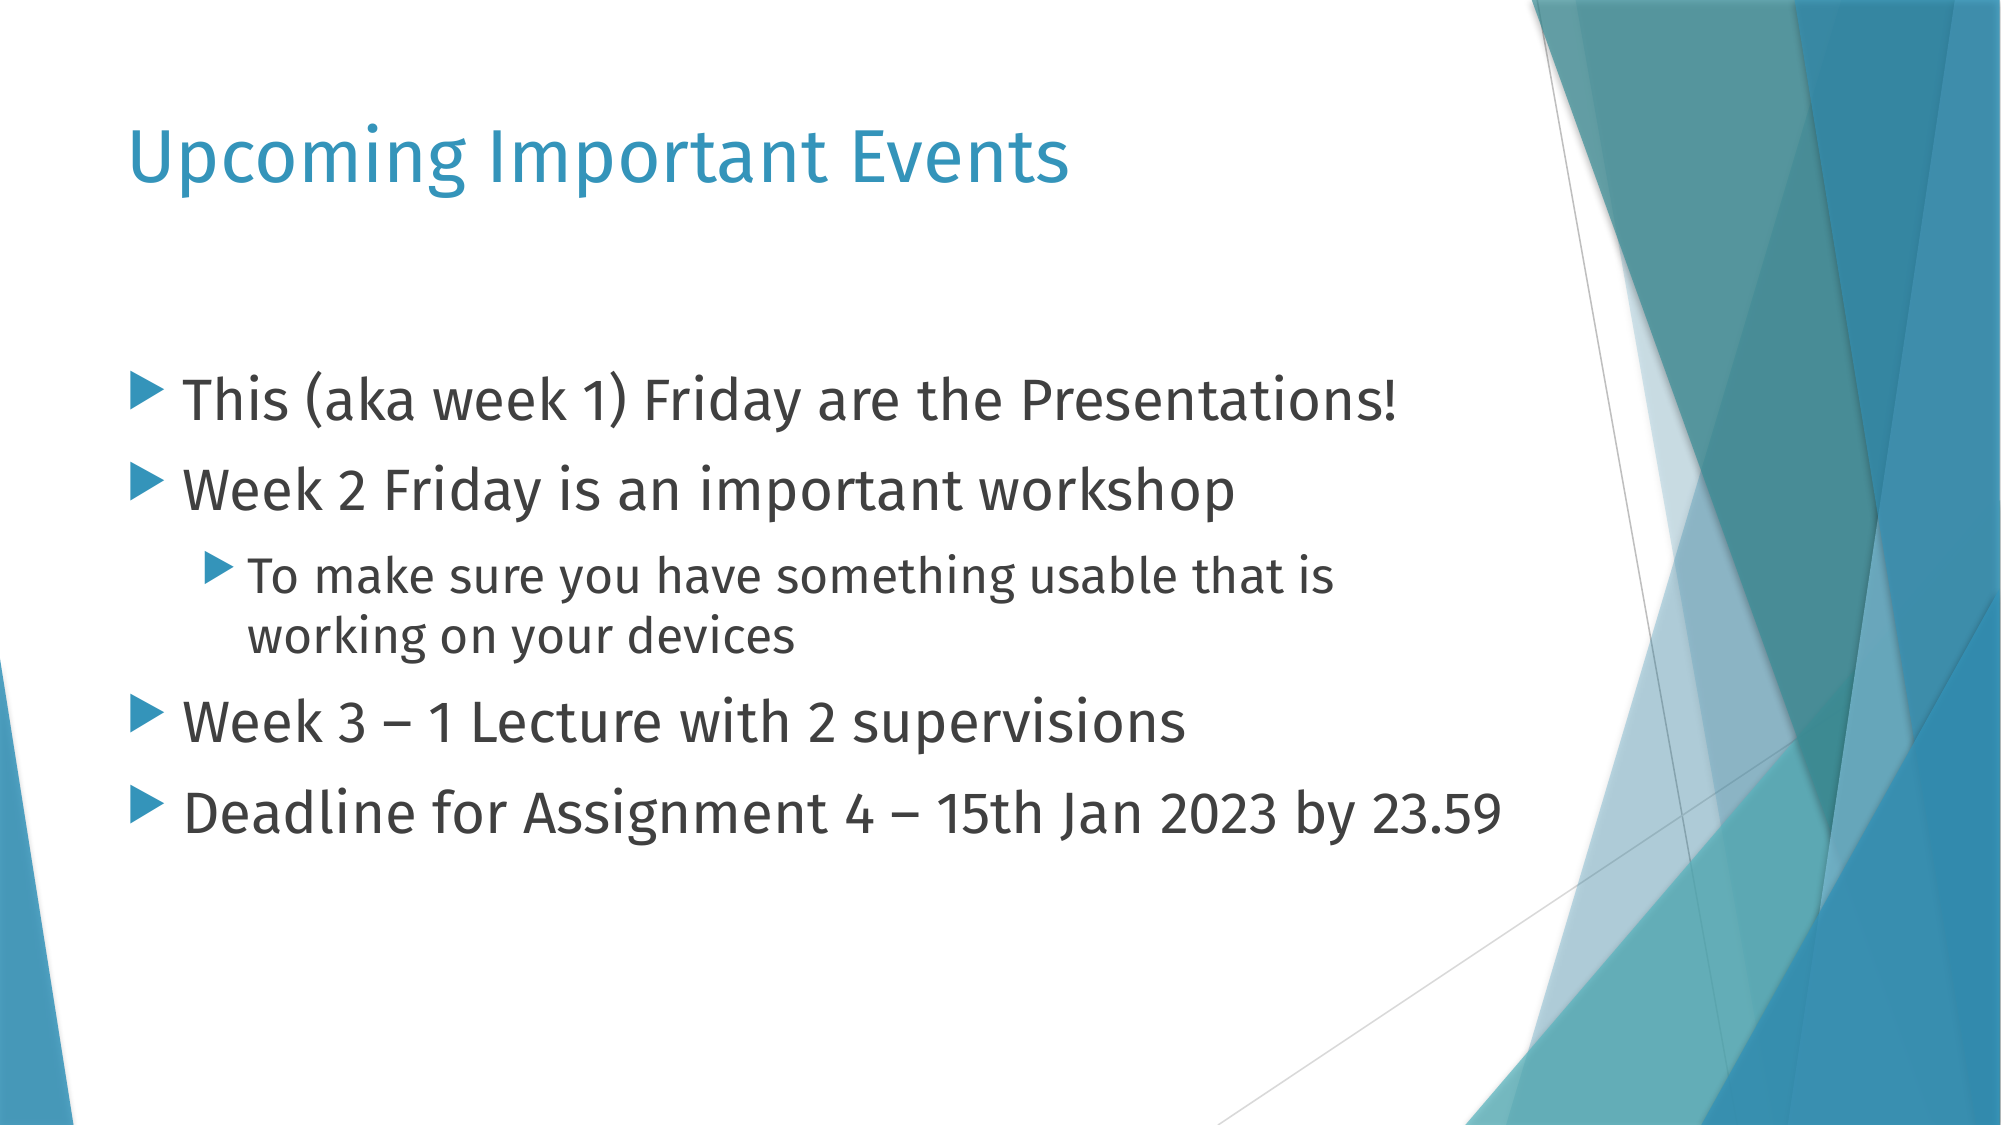

# Upcoming Important Events
This (aka week 1) Friday are the Presentations!
Week 2 Friday is an important workshop
To make sure you have something usable that is working on your devices
Week 3 – 1 Lecture with 2 supervisions
Deadline for Assignment 4 – 15th Jan 2023 by 23.59